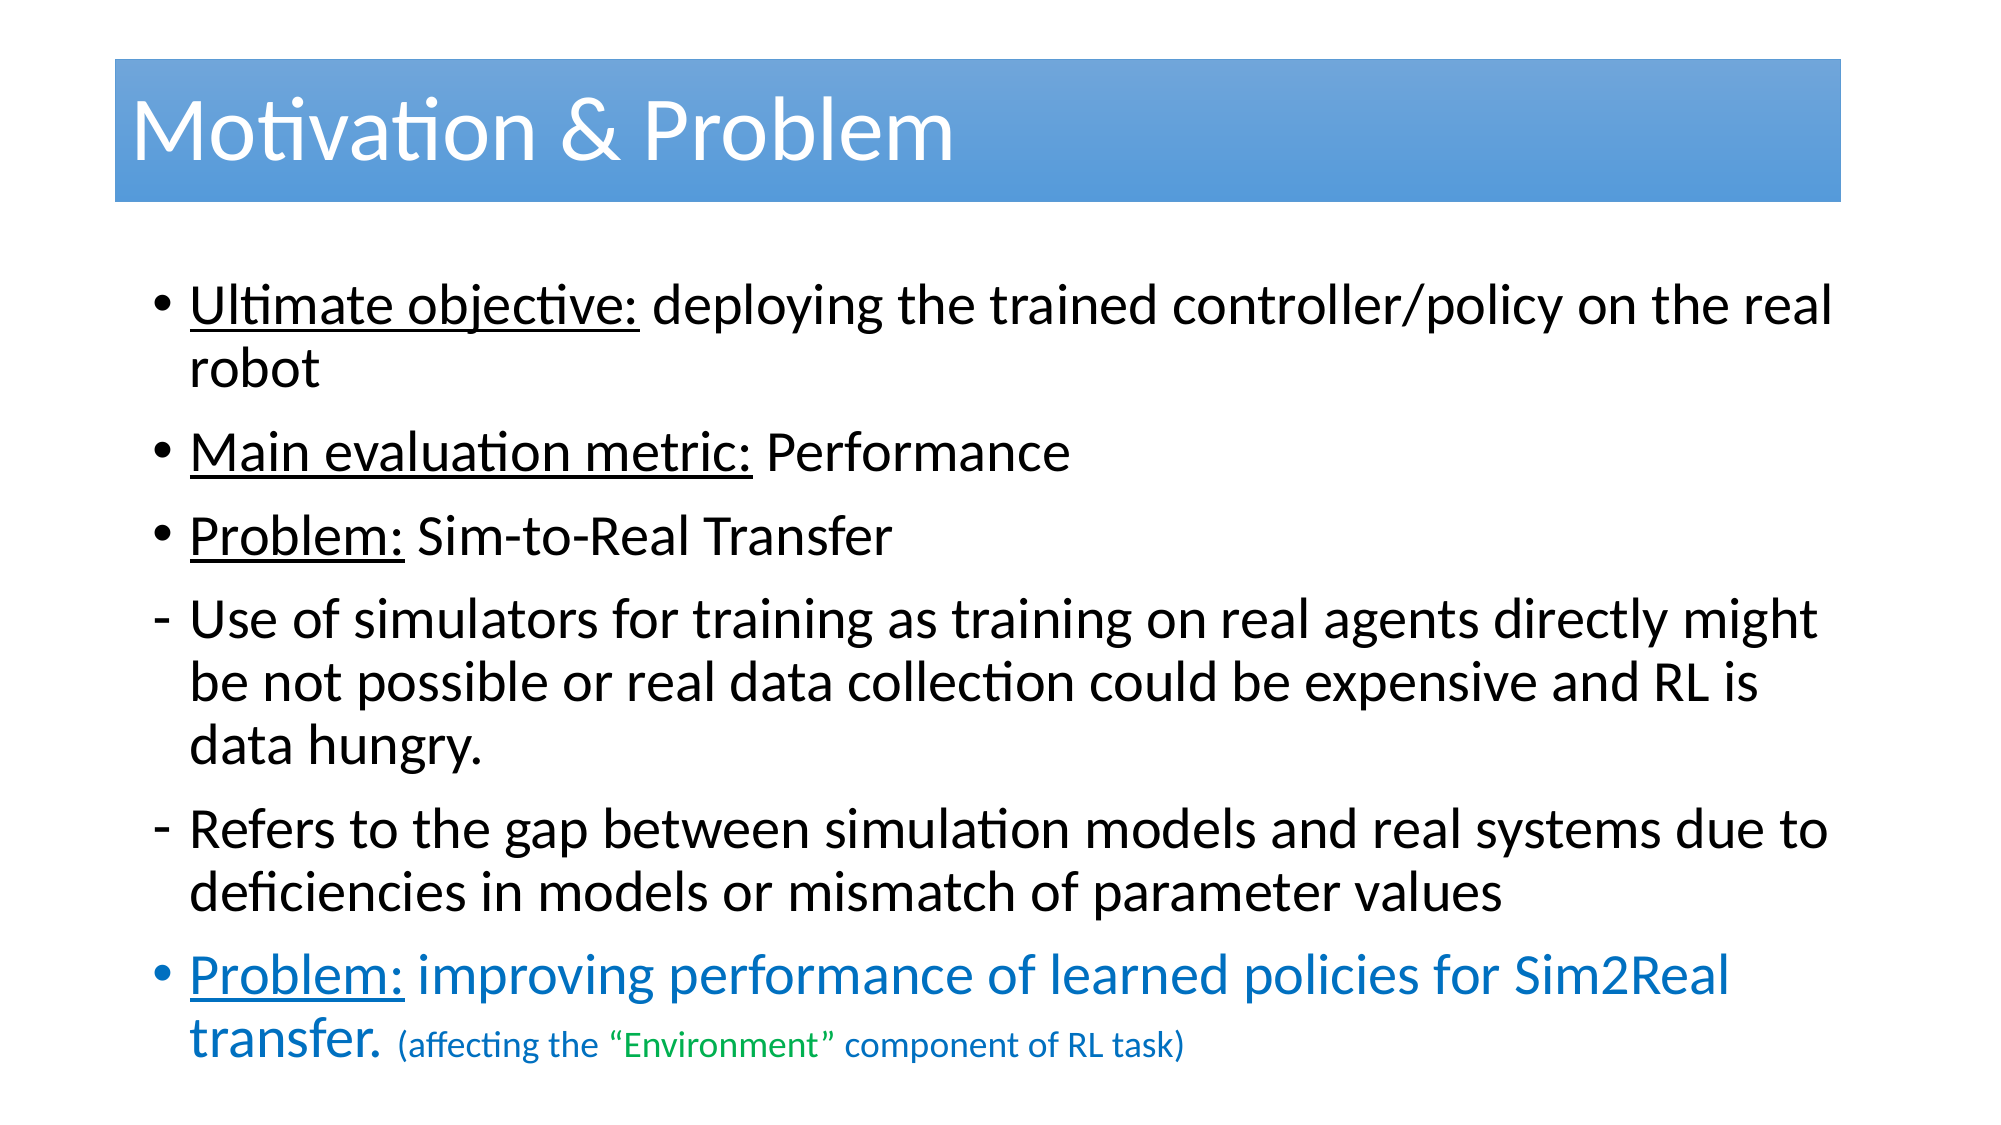

# Motivation & Problem
Ultimate objective: deploying the trained controller/policy on the real robot
Main evaluation metric: Performance
Problem: Sim-to-Real Transfer
Use of simulators for training as training on real agents directly might be not possible or real data collection could be expensive and RL is data hungry.
Refers to the gap between simulation models and real systems due to deficiencies in models or mismatch of parameter values
Problem: improving performance of learned policies for Sim2Real transfer. (affecting the “Environment” component of RL task)